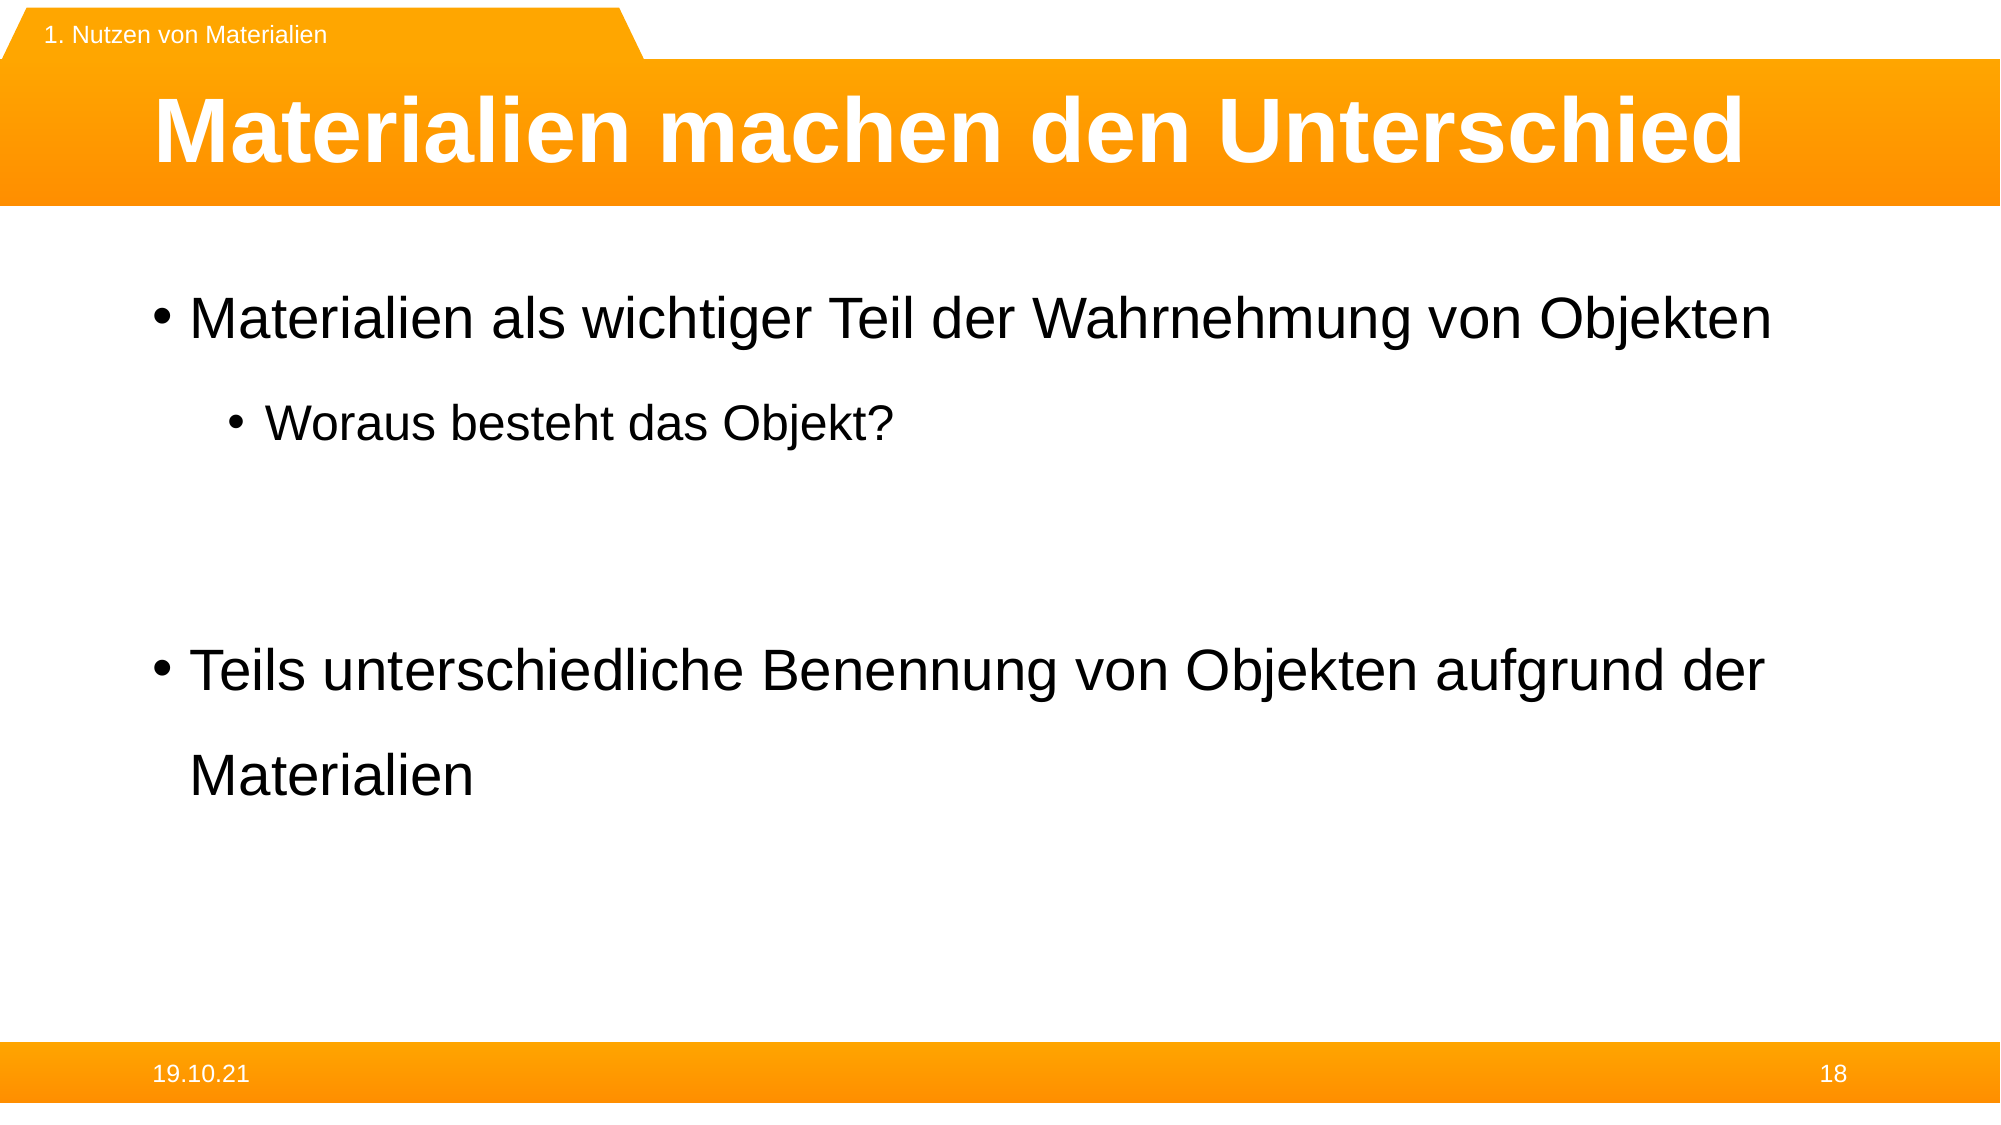

1. Nutzen von Materialien
# Materialien machen den Unterschied
Materialien als wichtiger Teil der Wahrnehmung von Objekten
Woraus besteht das Objekt?

Teils unterschiedliche Benennung von Objekten aufgrund der Materialien
19.10.21

18